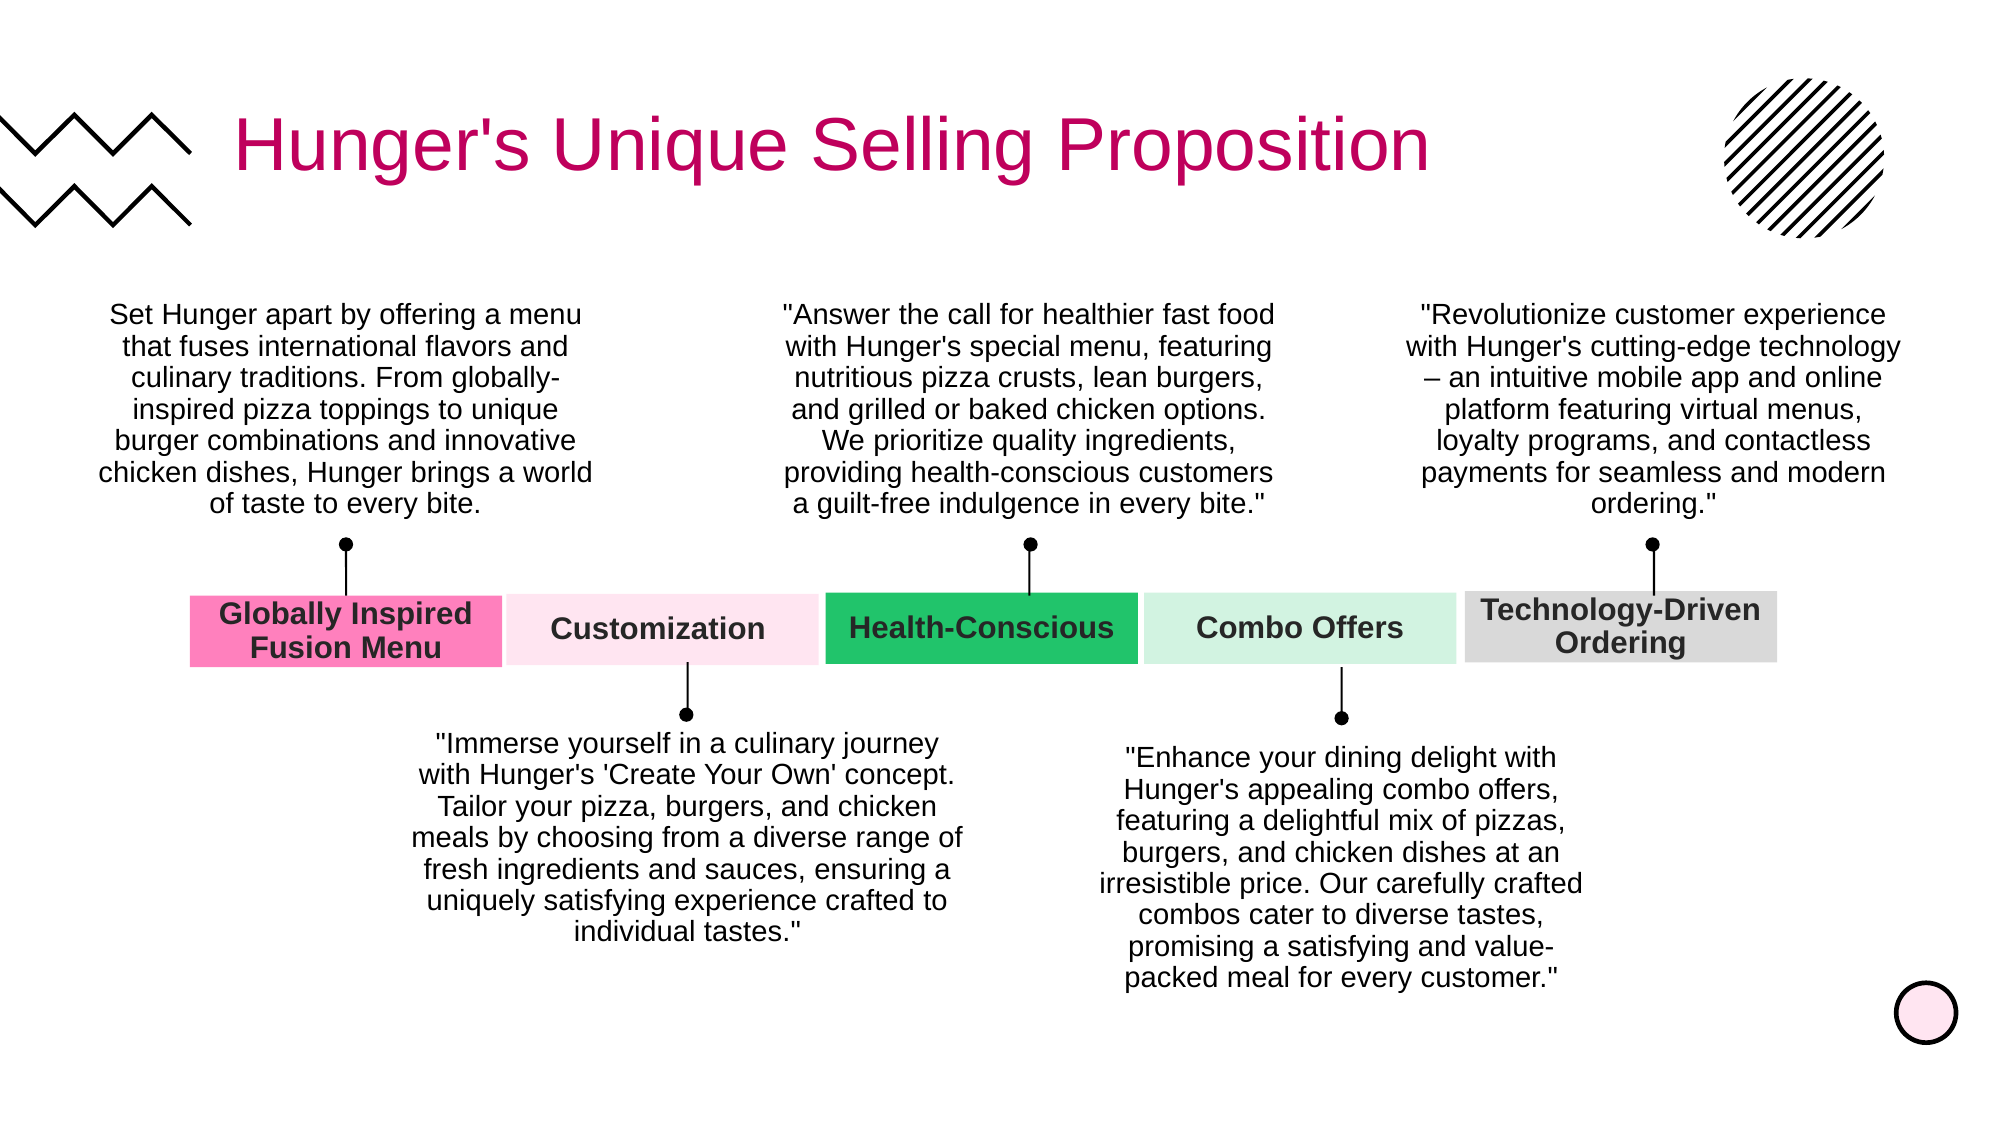

# Hunger's Unique Selling Proposition
Globally Inspired Fusion Menu
Set Hunger apart by offering a menu that fuses international flavors and culinary traditions. From globally-inspired pizza toppings to unique burger combinations and innovative chicken dishes, Hunger brings a world of taste to every bite.
Customization
"Immerse yourself in a culinary journey with Hunger's 'Create Your Own' concept. Tailor your pizza, burgers, and chicken meals by choosing from a diverse range of fresh ingredients and sauces, ensuring a uniquely satisfying experience crafted to individual tastes."
Health-Conscious
"Answer the call for healthier fast food with Hunger's special menu, featuring nutritious pizza crusts, lean burgers, and grilled or baked chicken options. We prioritize quality ingredients, providing health-conscious customers a guilt-free indulgence in every bite."
Combo Offers
"Enhance your dining delight with Hunger's appealing combo offers, featuring a delightful mix of pizzas, burgers, and chicken dishes at an irresistible price. Our carefully crafted combos cater to diverse tastes, promising a satisfying and value-packed meal for every customer."
Technology-Driven Ordering
"Revolutionize customer experience with Hunger's cutting-edge technology – an intuitive mobile app and online platform featuring virtual menus, loyalty programs, and contactless payments for seamless and modern ordering."